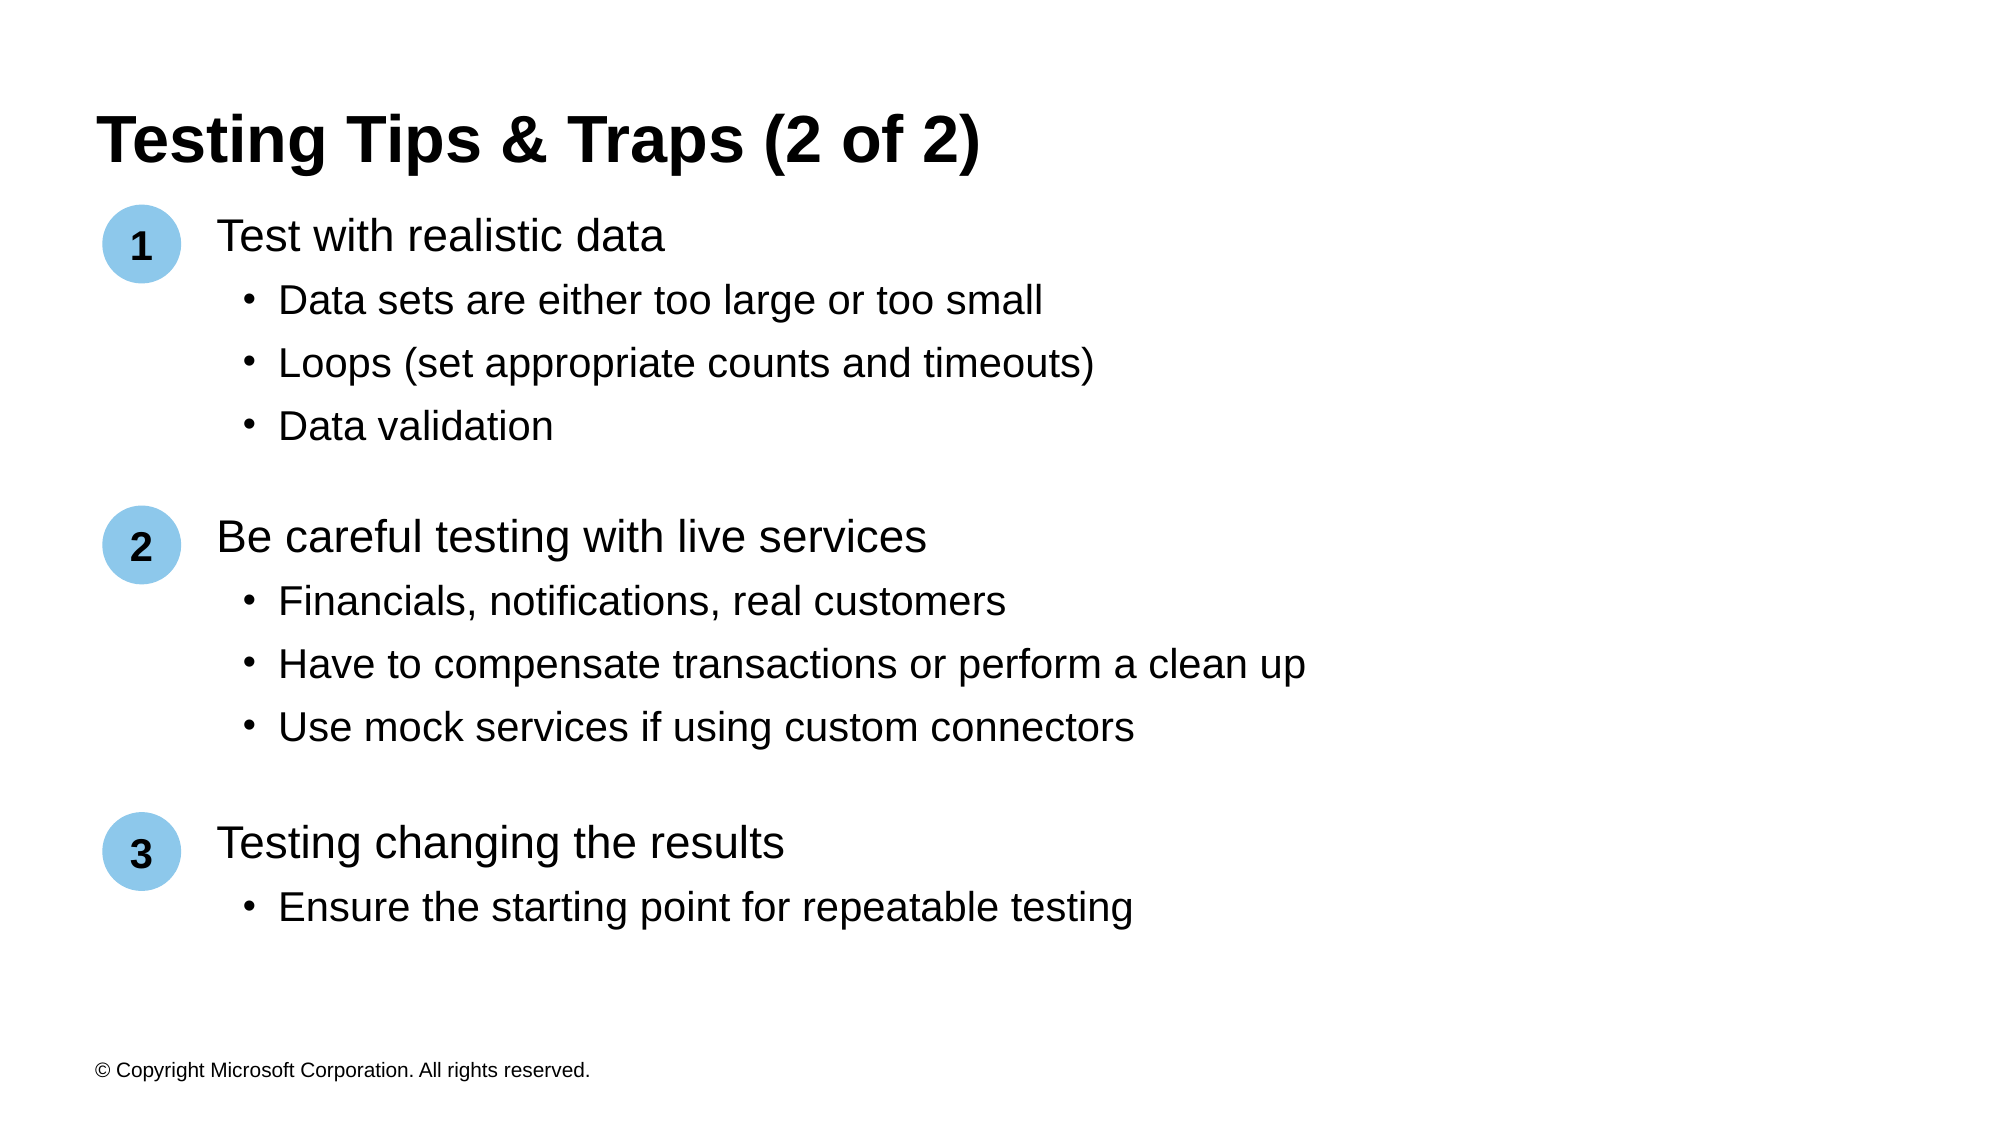

# Testing Tips & Traps (2 of 2)
1
Test with realistic data
Data sets are either too large or too small
Loops (set appropriate counts and timeouts)
Data validation
2
Be careful testing with live services
Financials, notifications, real customers
Have to compensate transactions or perform a clean up
Use mock services if using custom connectors
3
Testing changing the results
Ensure the starting point for repeatable testing